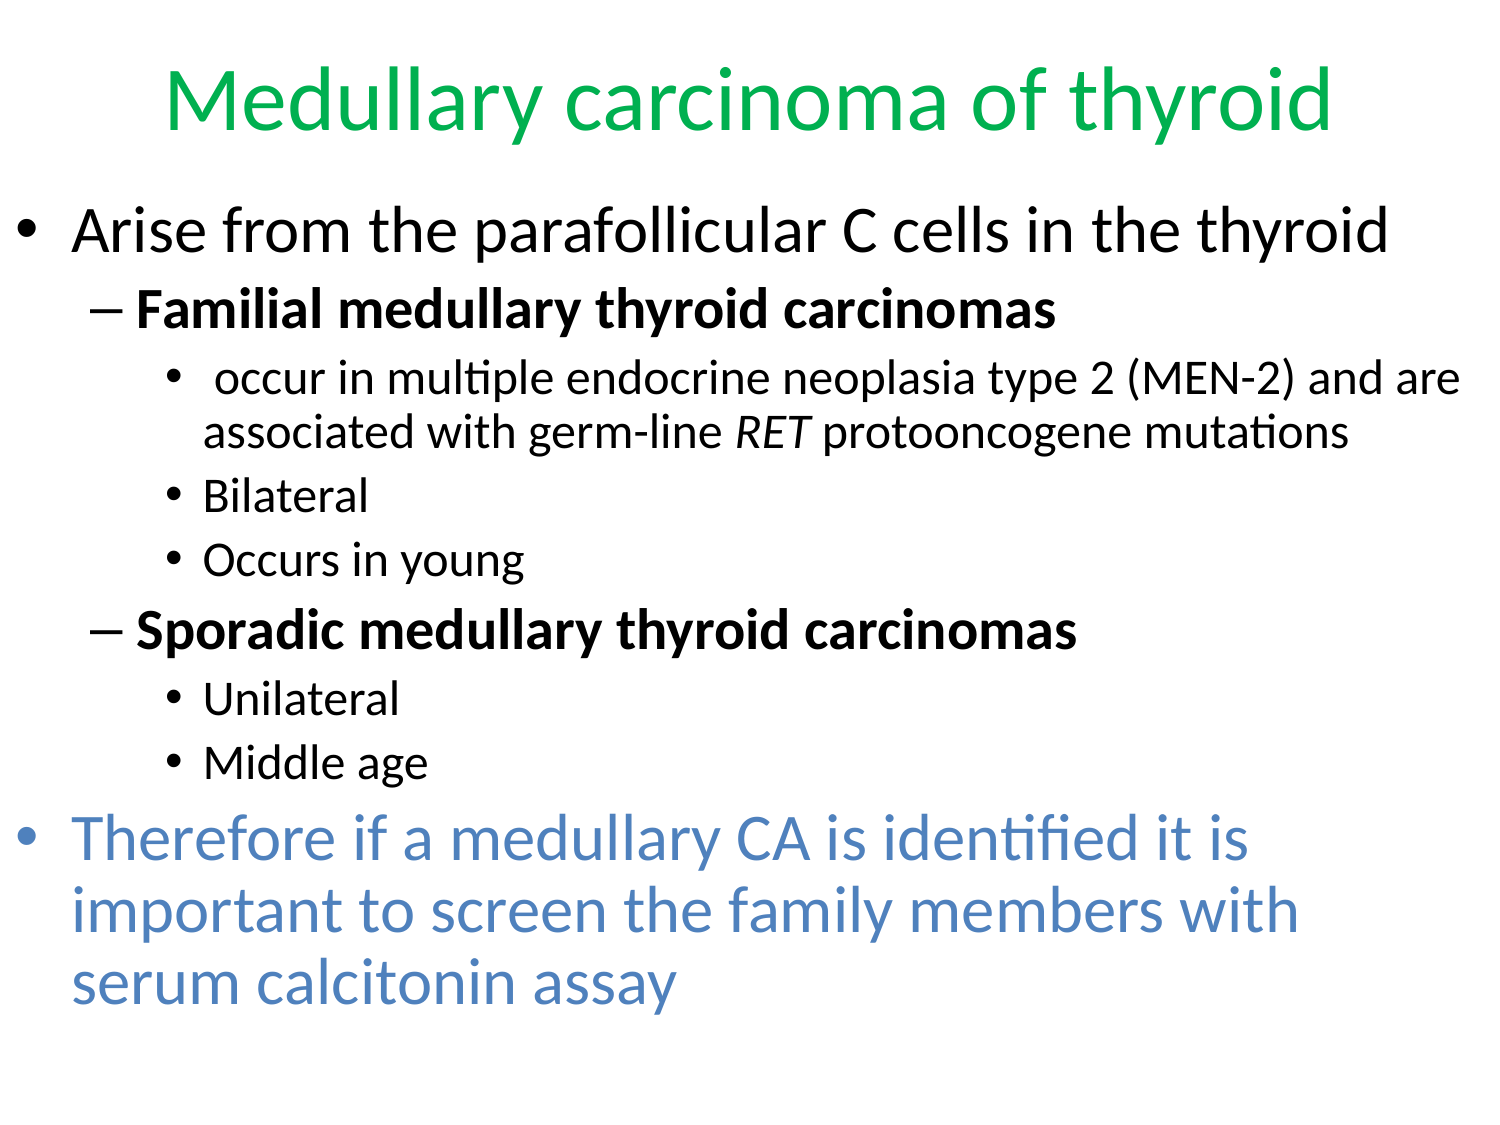

# Medullary carcinoma of thyroid
Arise from the parafollicular C cells in the thyroid
Familial medullary thyroid carcinomas
 occur in multiple endocrine neoplasia type 2 (MEN-2) and are associated with germ-line RET protooncogene mutations
Bilateral
Occurs in young
Sporadic medullary thyroid carcinomas
Unilateral
Middle age
Therefore if a medullary CA is identified it is important to screen the family members with serum calcitonin assay